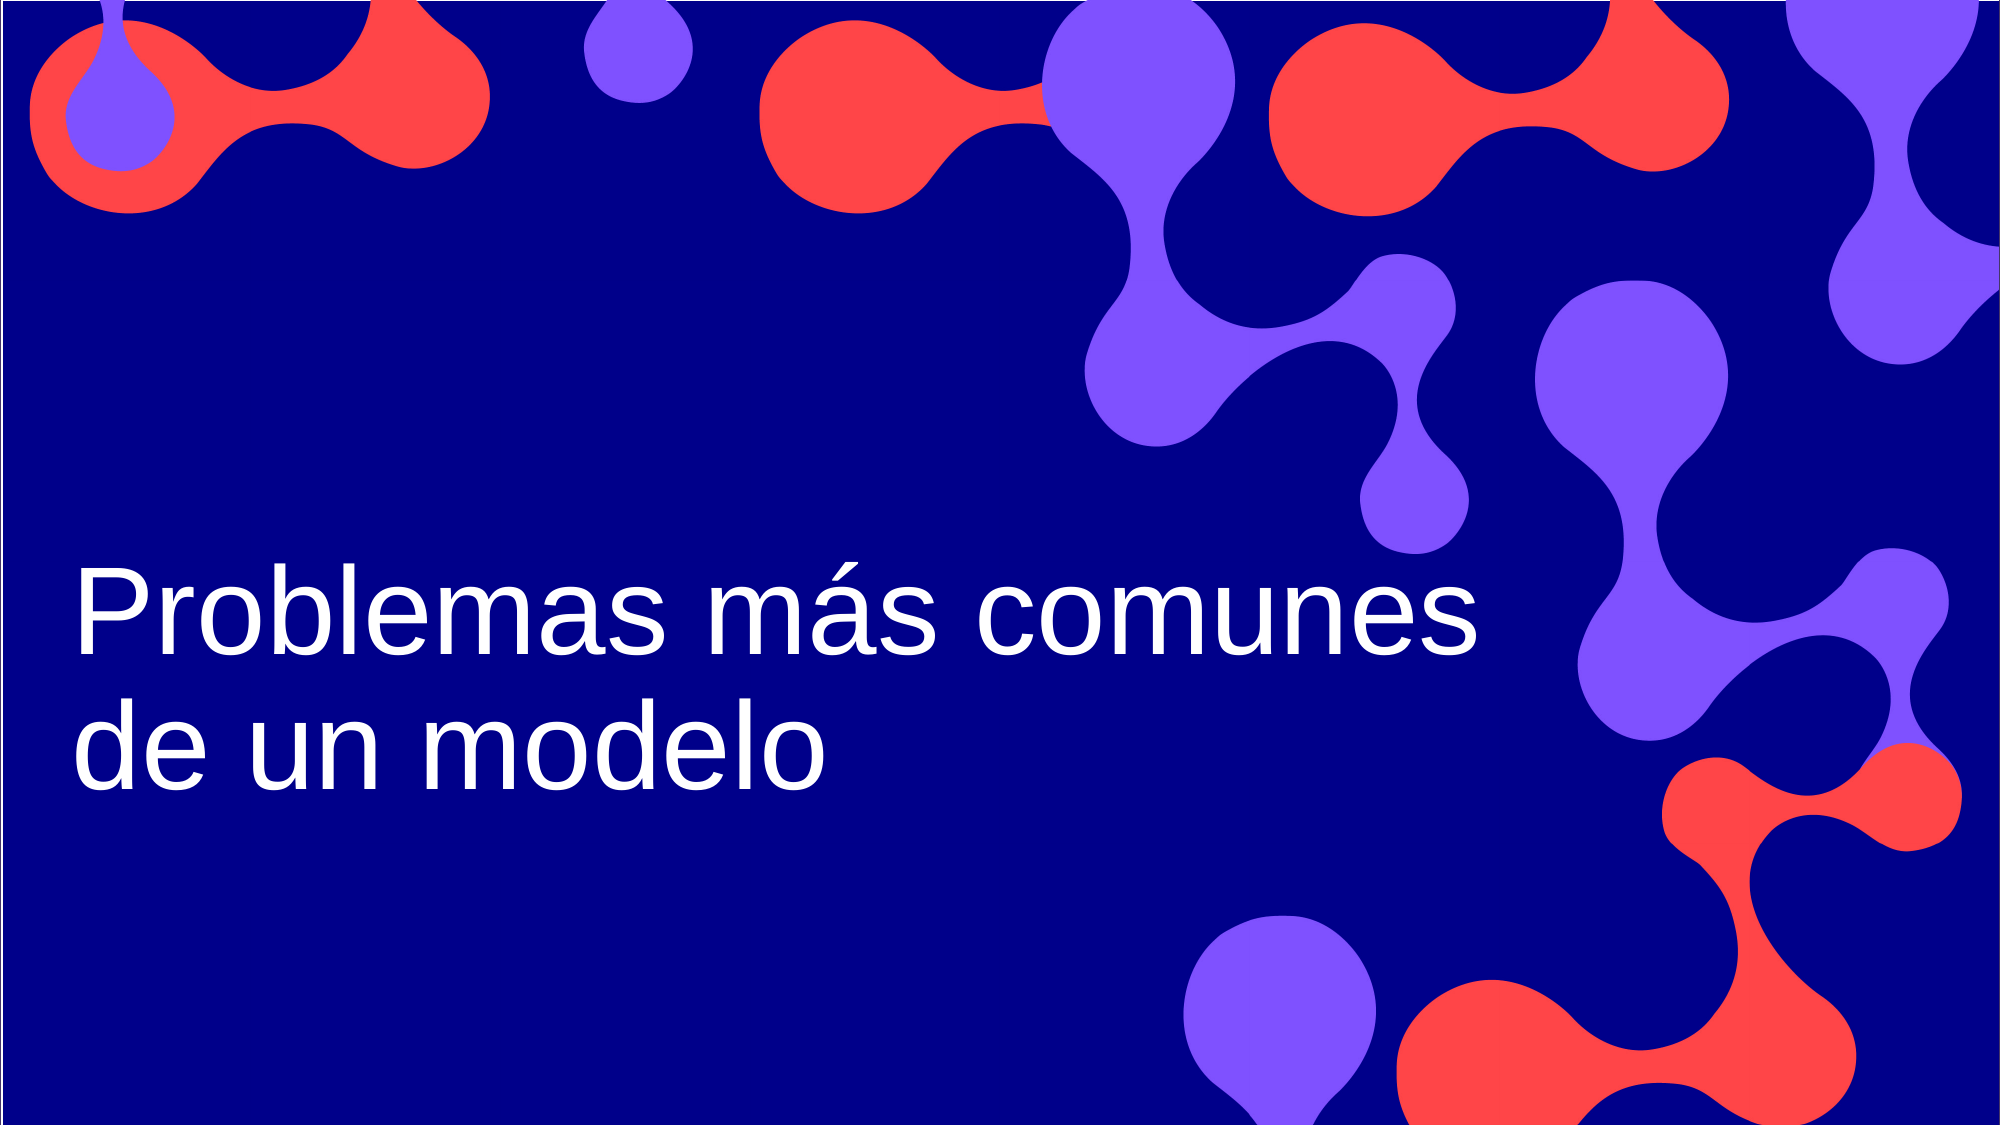

# Problemas más comunes de un modelo